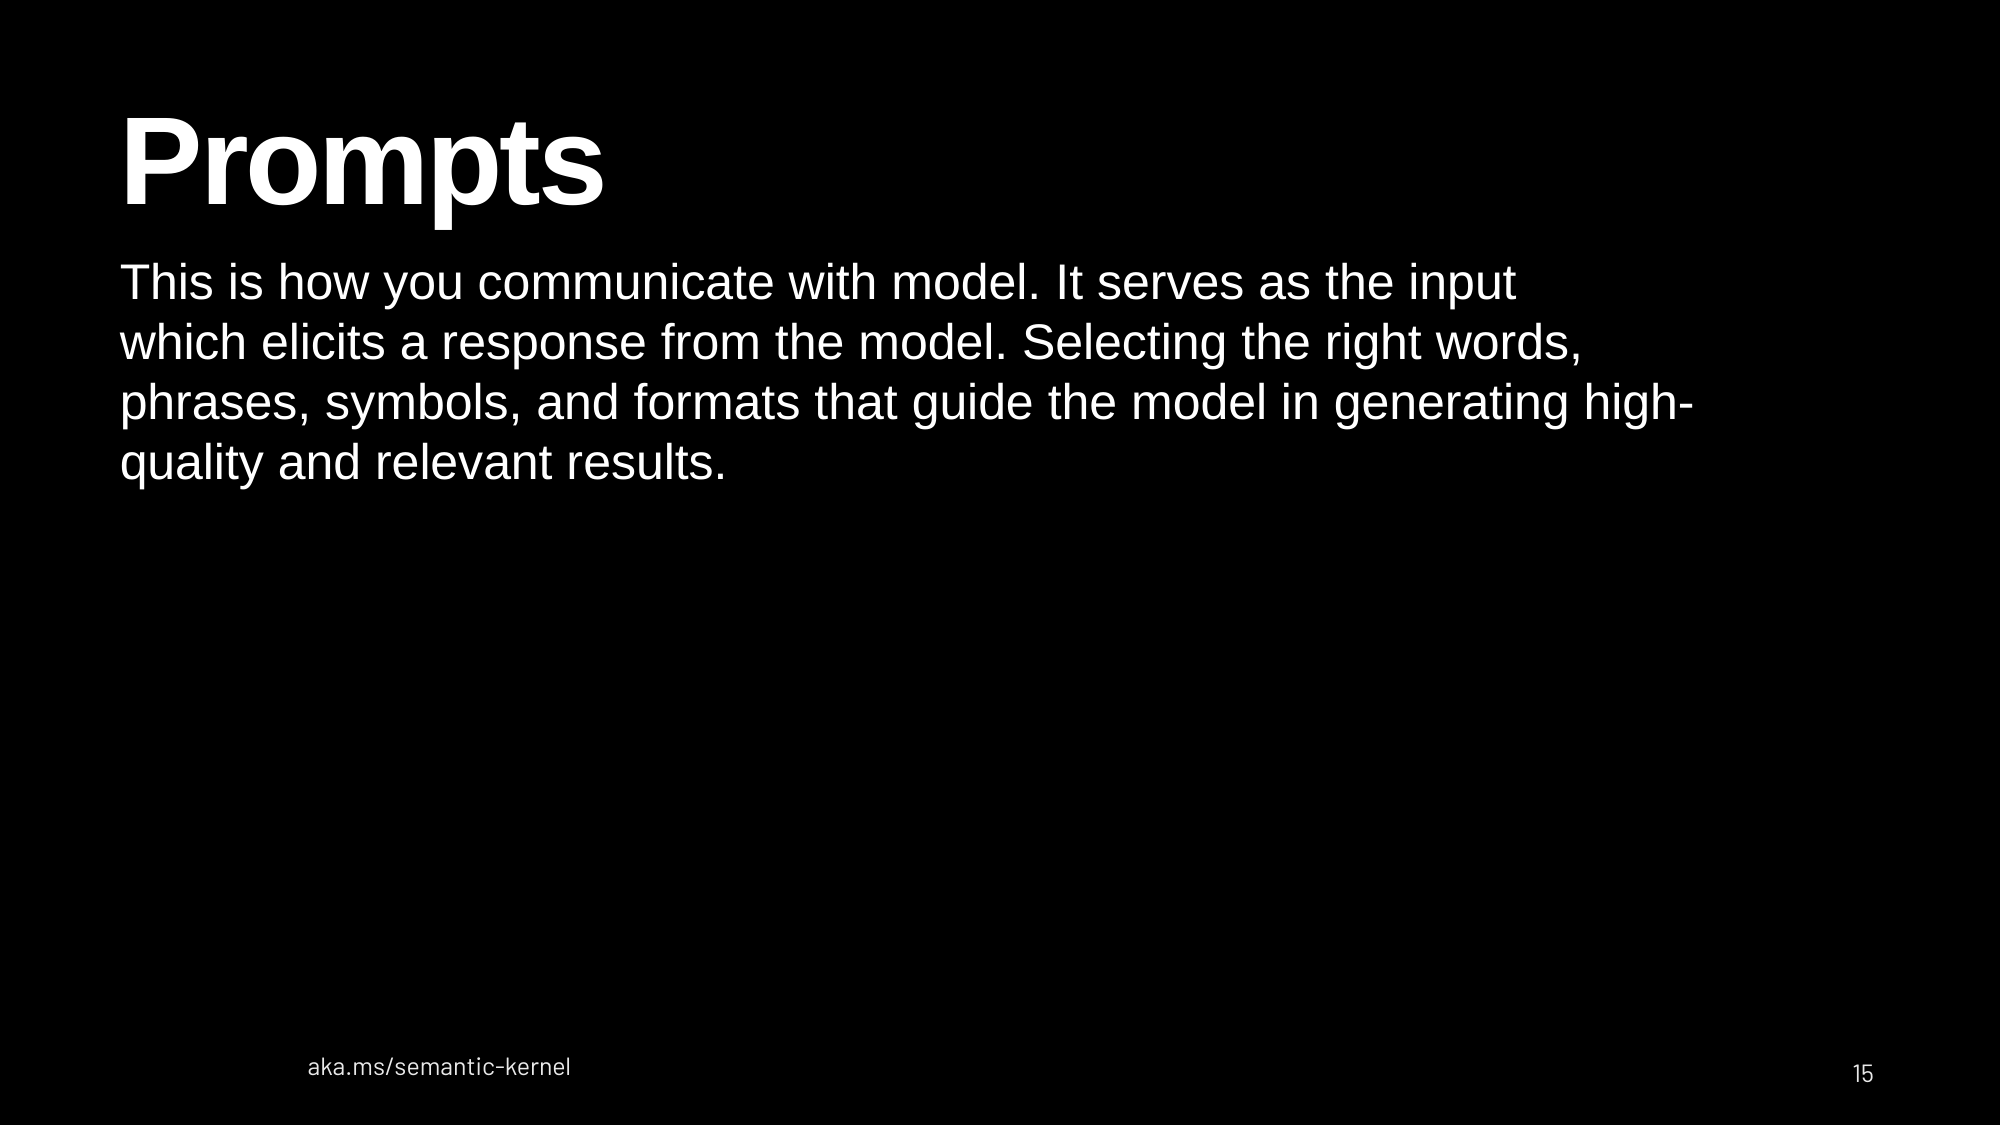

# Prompts
This is how you communicate with model. It serves as the input which elicits a response from the model. Selecting the right words, phrases, symbols, and formats that guide the model in generating high-quality and relevant results.
aka.ms/semantic-kernel

15